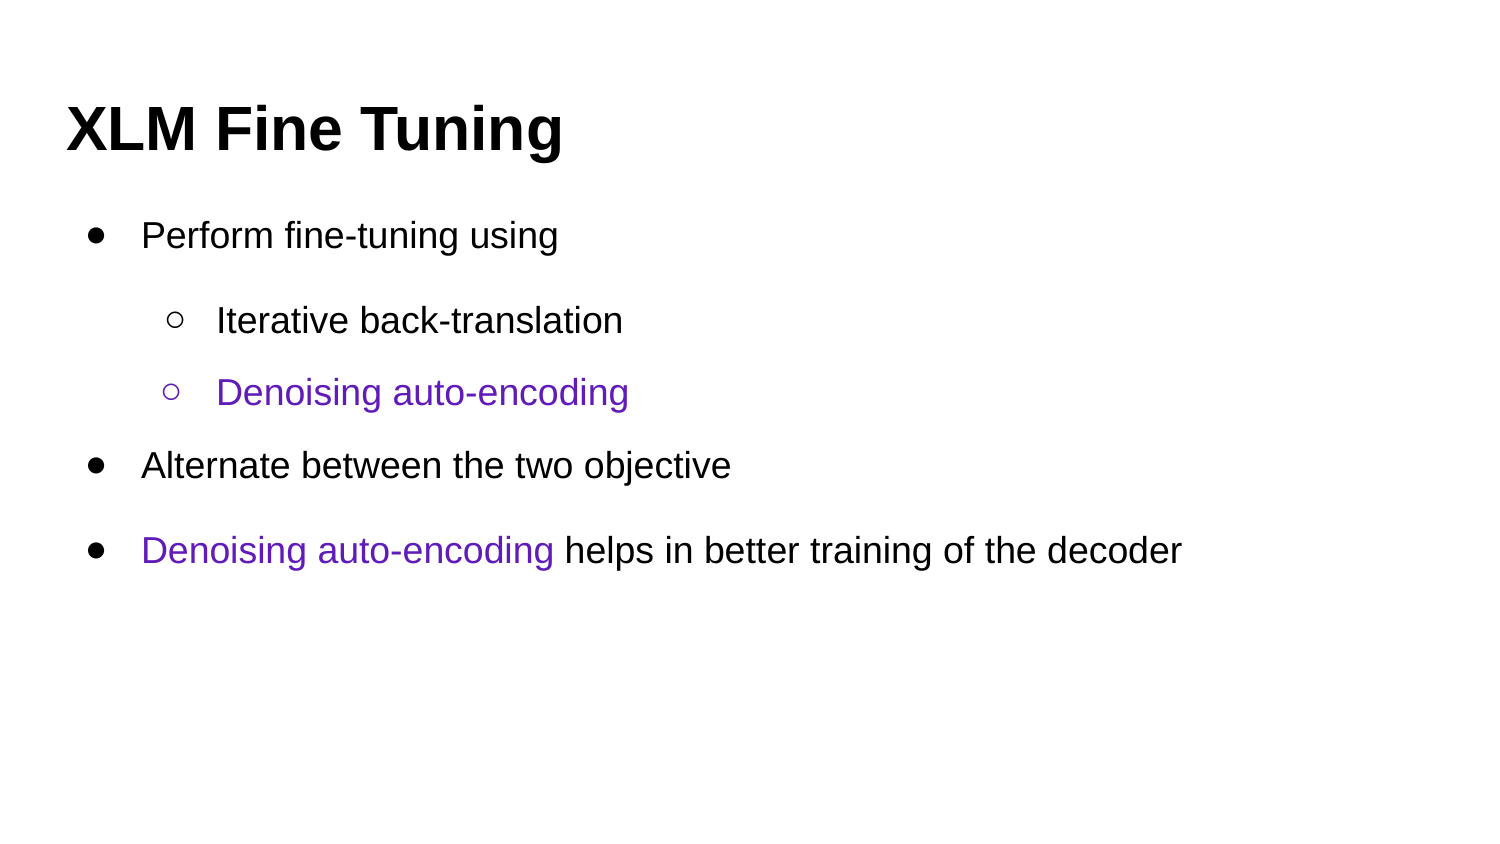

# XLM Fine Tuning
Perform fine-tuning using
Iterative back-translation
Denoising auto-encoding
Alternate between the two objective
Denoising auto-encoding helps in better training of the decoder